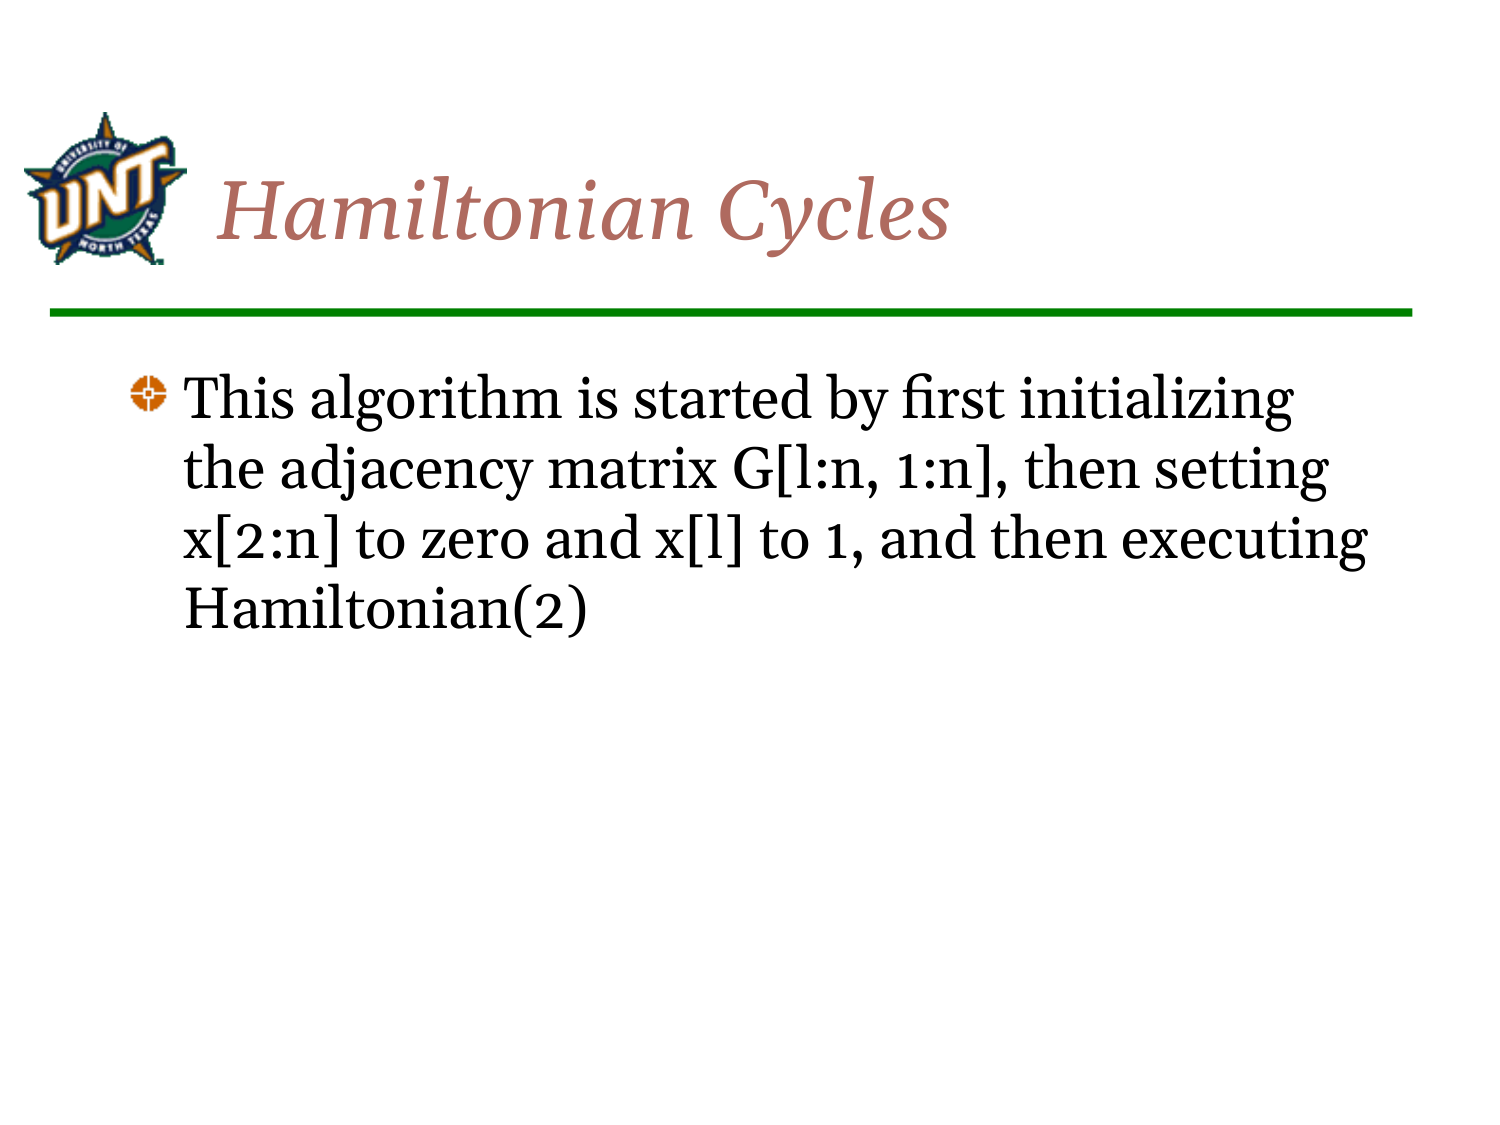

# Hamiltonian Cycles
This algorithm is started by first initializing the adjacency matrix G[l:n, 1:n], then setting x[2:n] to zero and x[l] to 1, and then executing Hamiltonian(2)